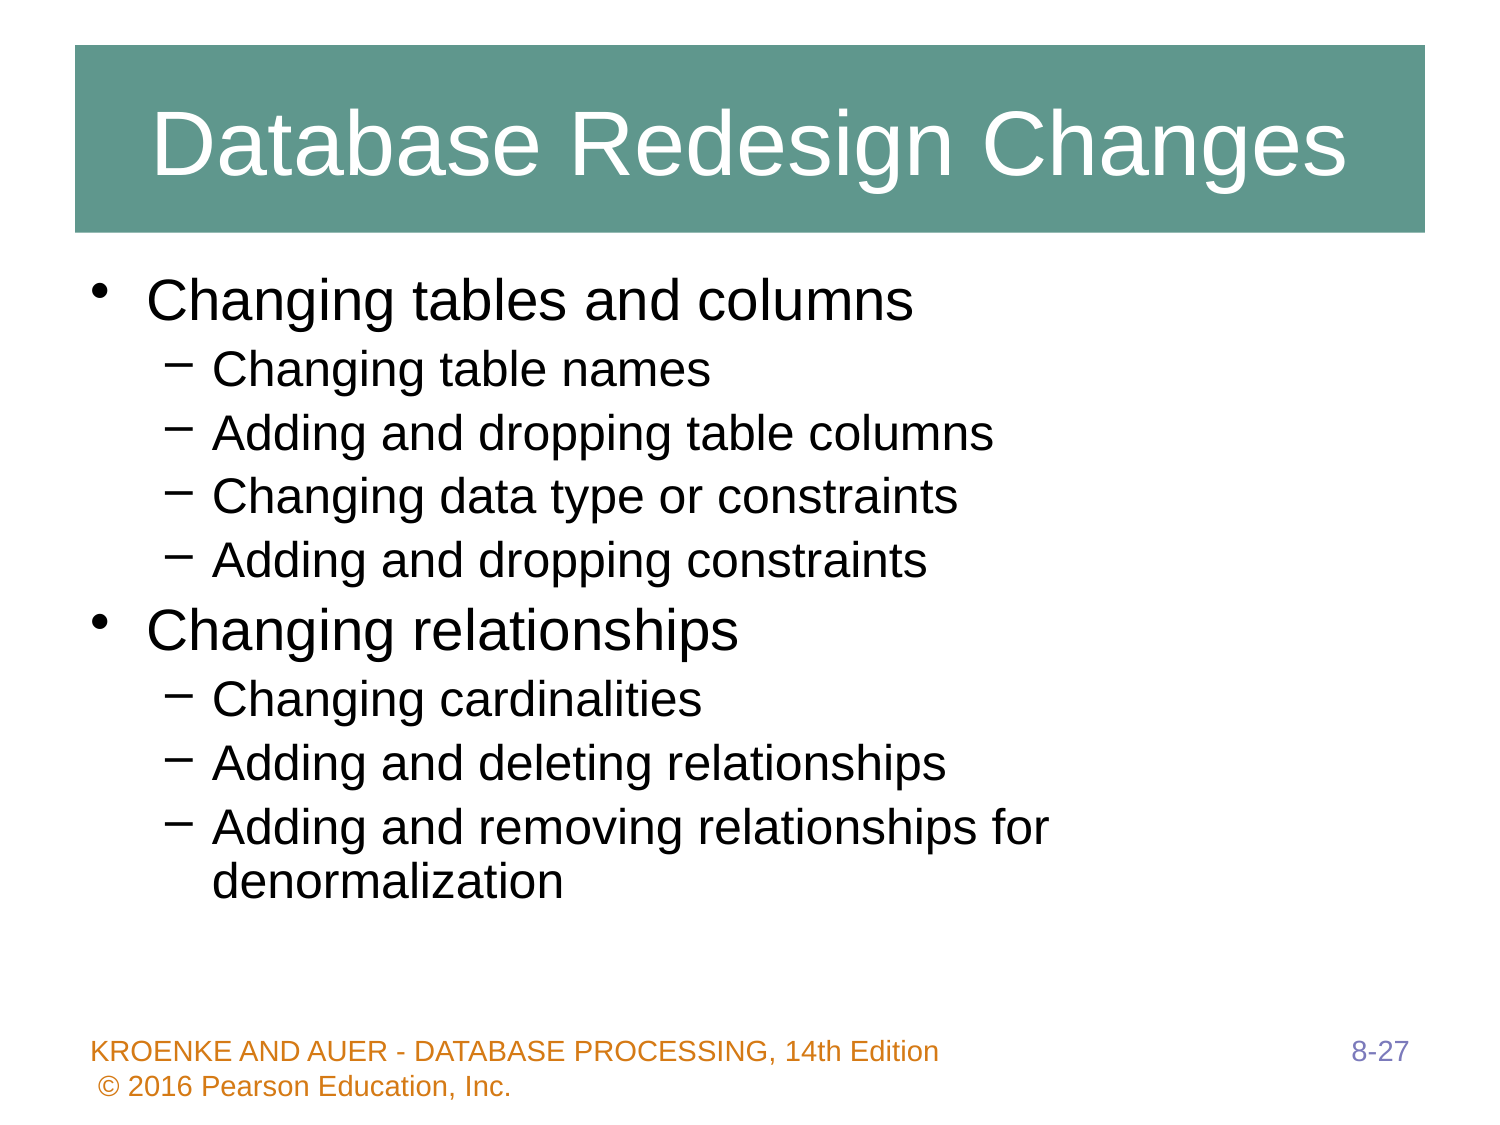

# Database Redesign Changes
Changing tables and columns
Changing table names
Adding and dropping table columns
Changing data type or constraints
Adding and dropping constraints
Changing relationships
Changing cardinalities
Adding and deleting relationships
Adding and removing relationships for denormalization
8-27

KROENKE AND AUER - DATABASE PROCESSING, 14th Edition  © 2016 Pearson Education, Inc.